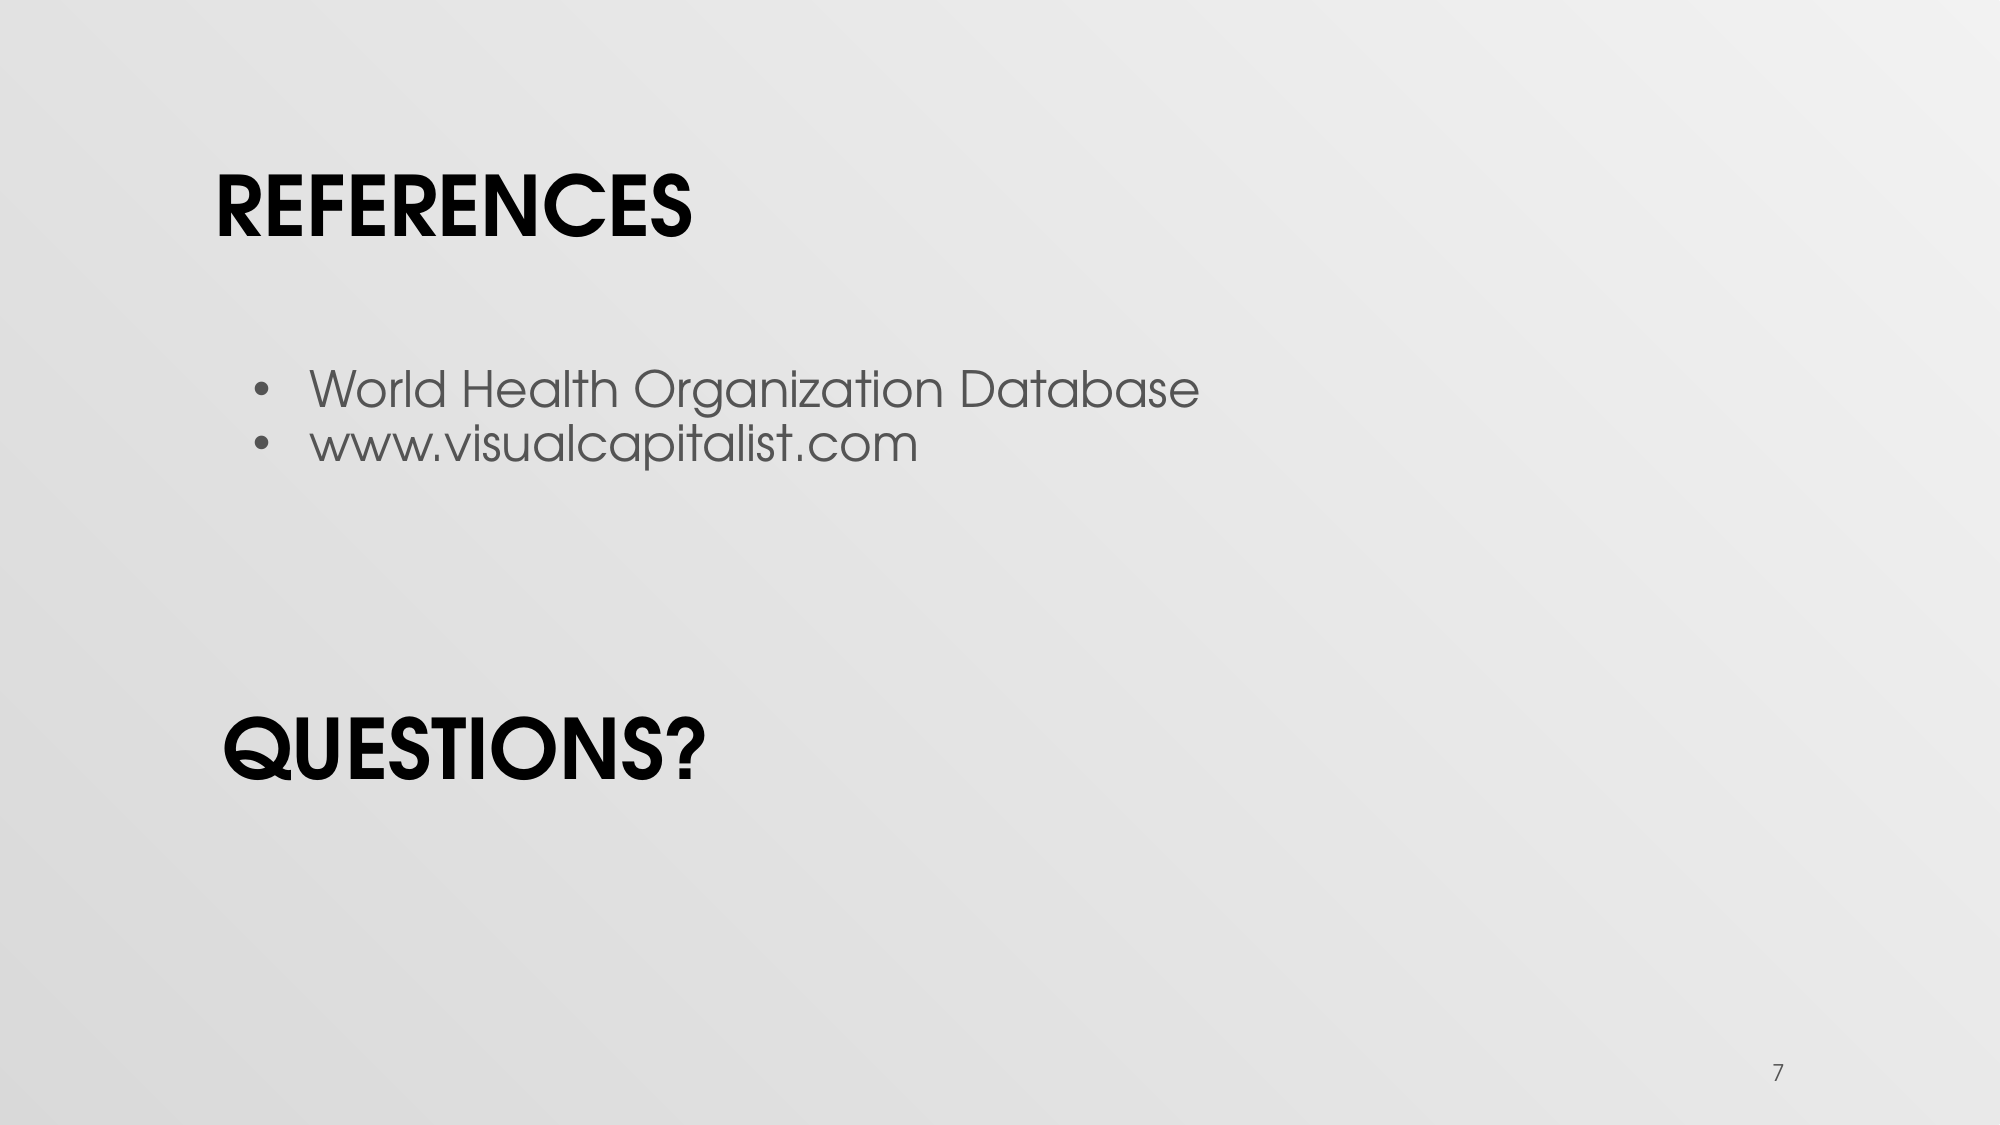

# References
World Health Organization Database
www.visualcapitalist.com
QUESTIONS?
7